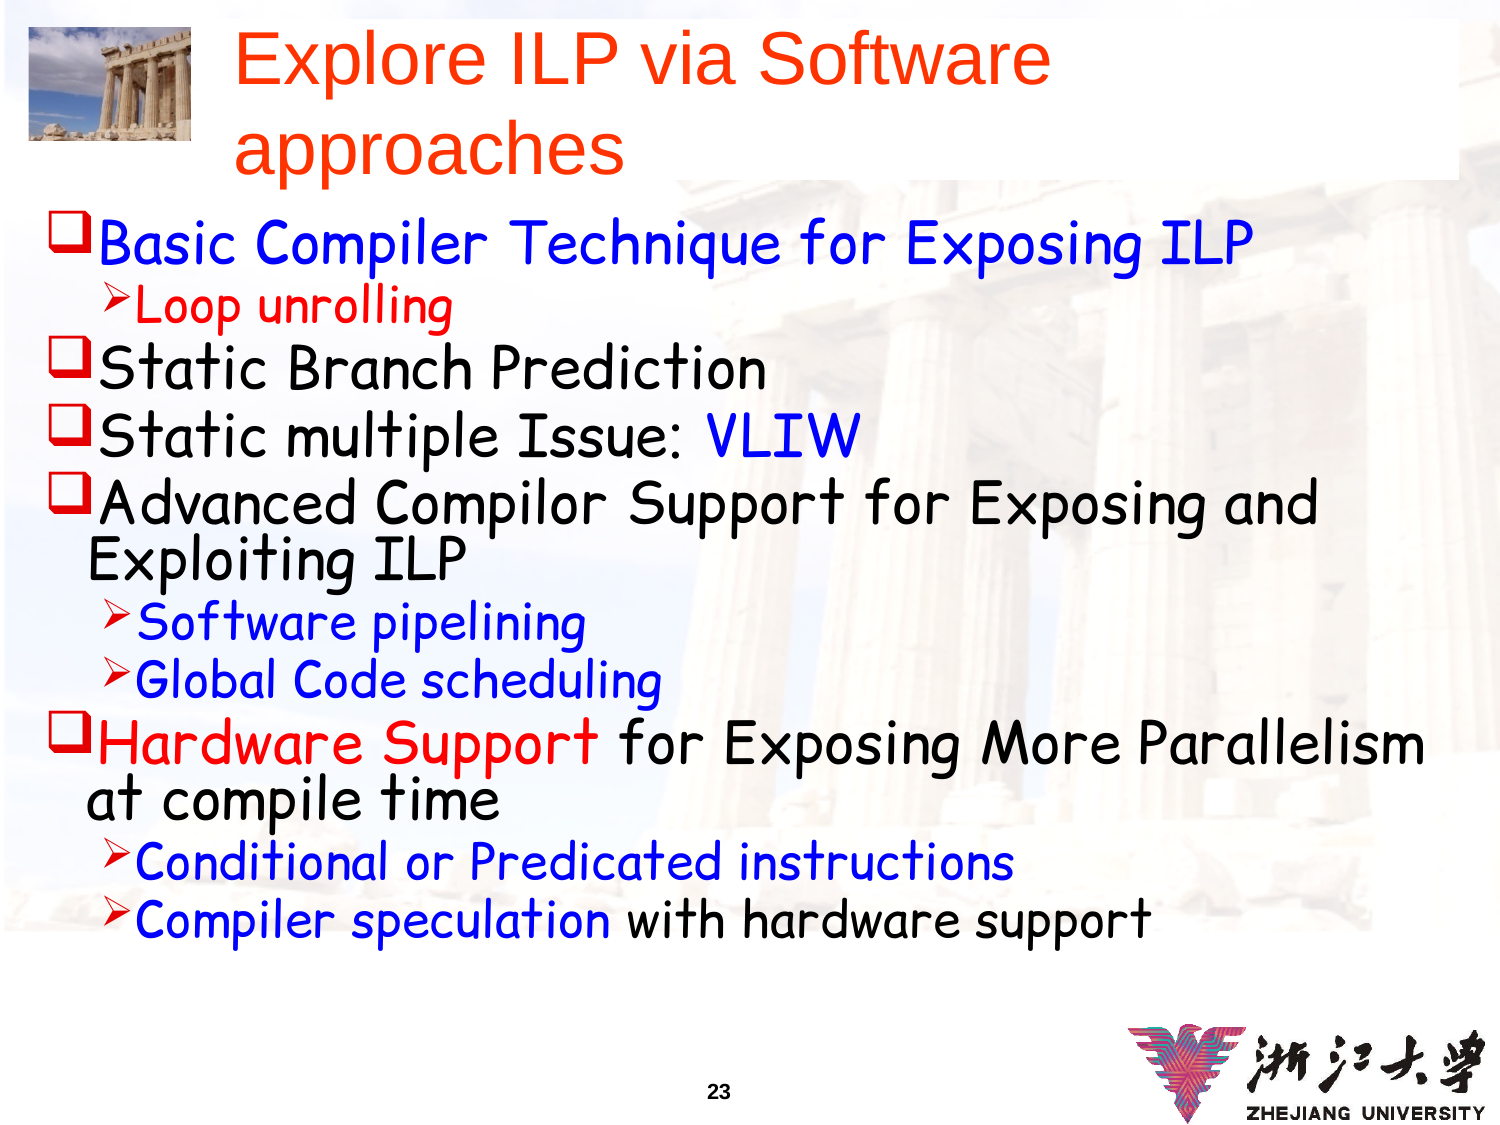

# Explore ILP via Software approaches
Basic Compiler Technique for Exposing ILP
Loop unrolling
Static Branch Prediction
Static multiple Issue: VLIW
Advanced Compilor Support for Exposing and Exploiting ILP
Software pipelining
Global Code scheduling
Hardware Support for Exposing More Parallelism at compile time
Conditional or Predicated instructions
Compiler speculation with hardware support